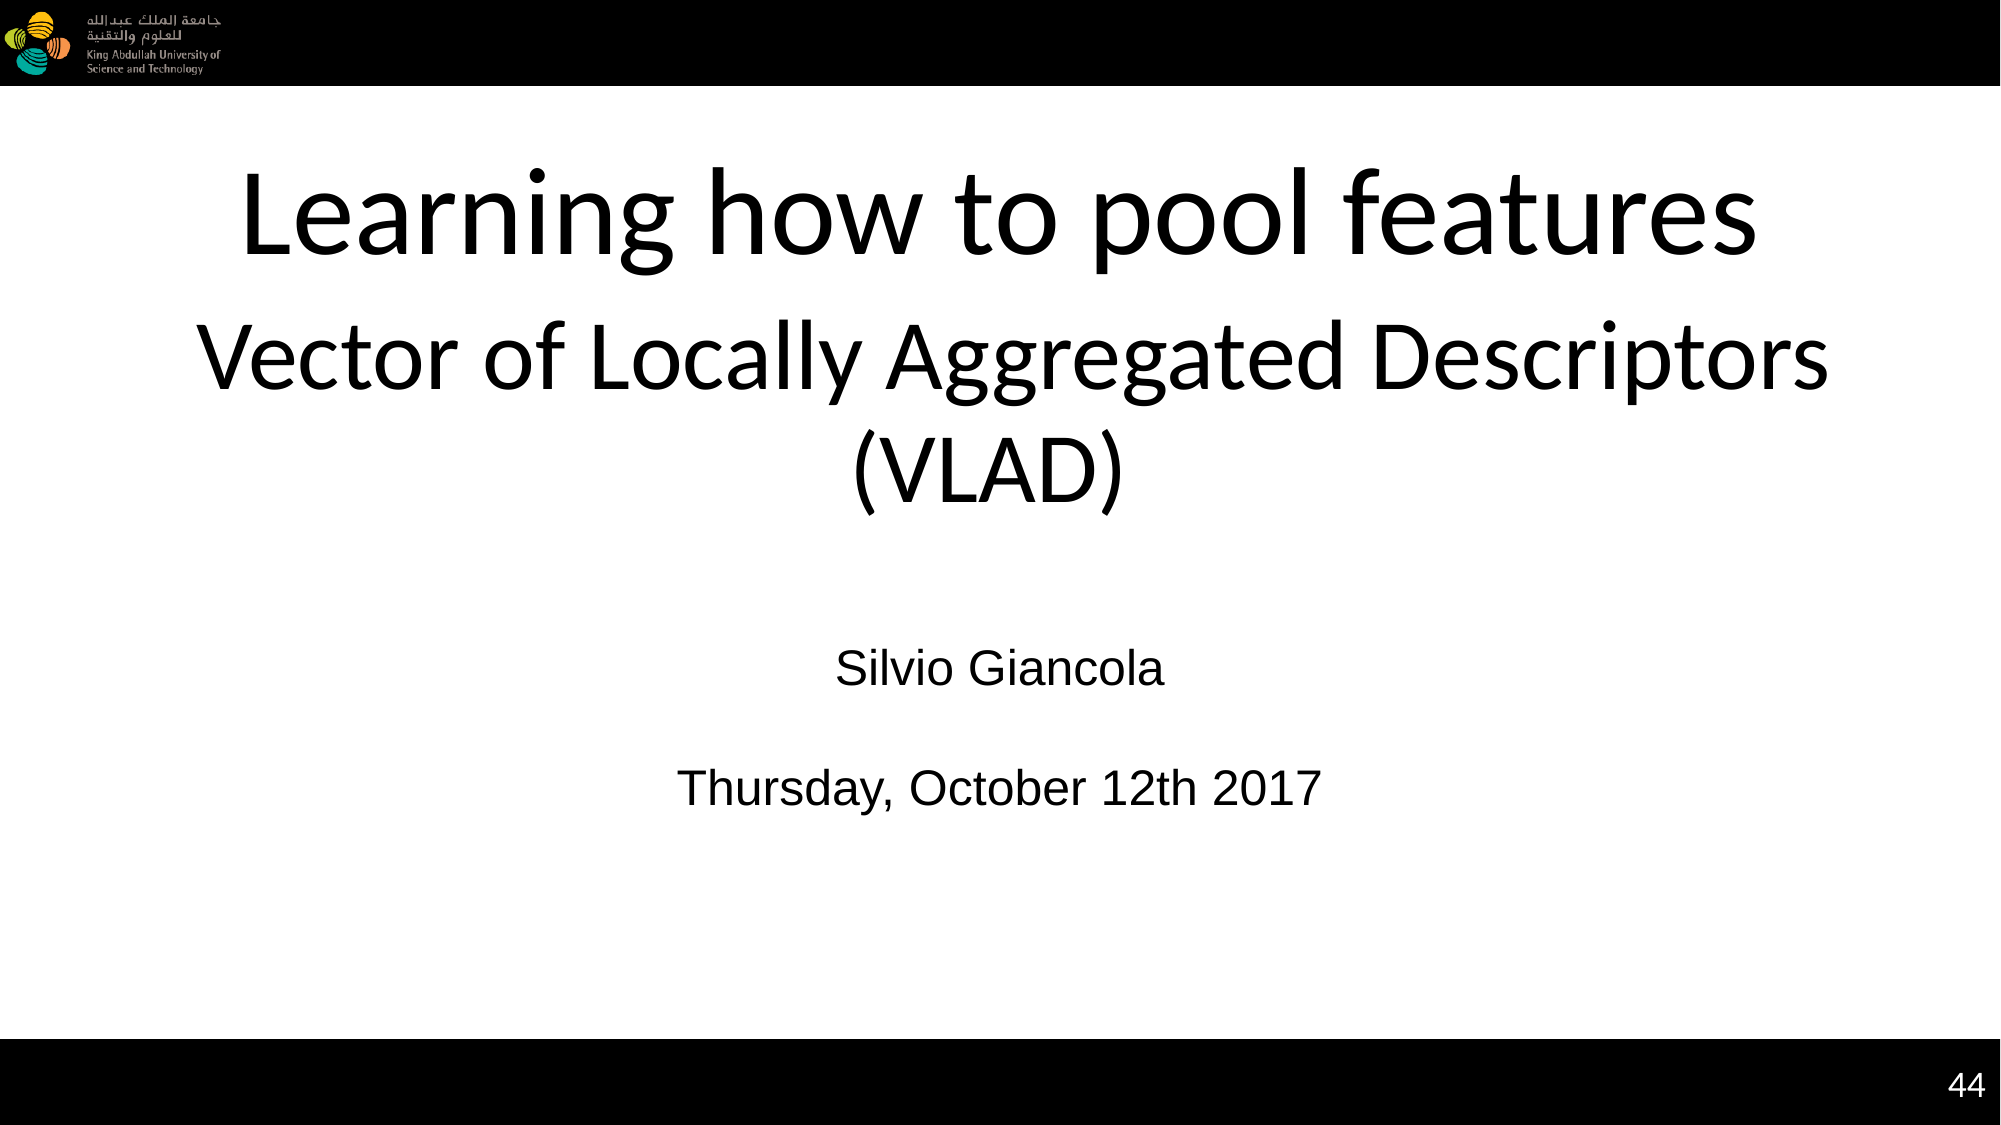

# Learning how to pool features Vector of Locally Aggregated Descriptors (VLAD)
Silvio Giancola

Thursday, October 12th 2017
44